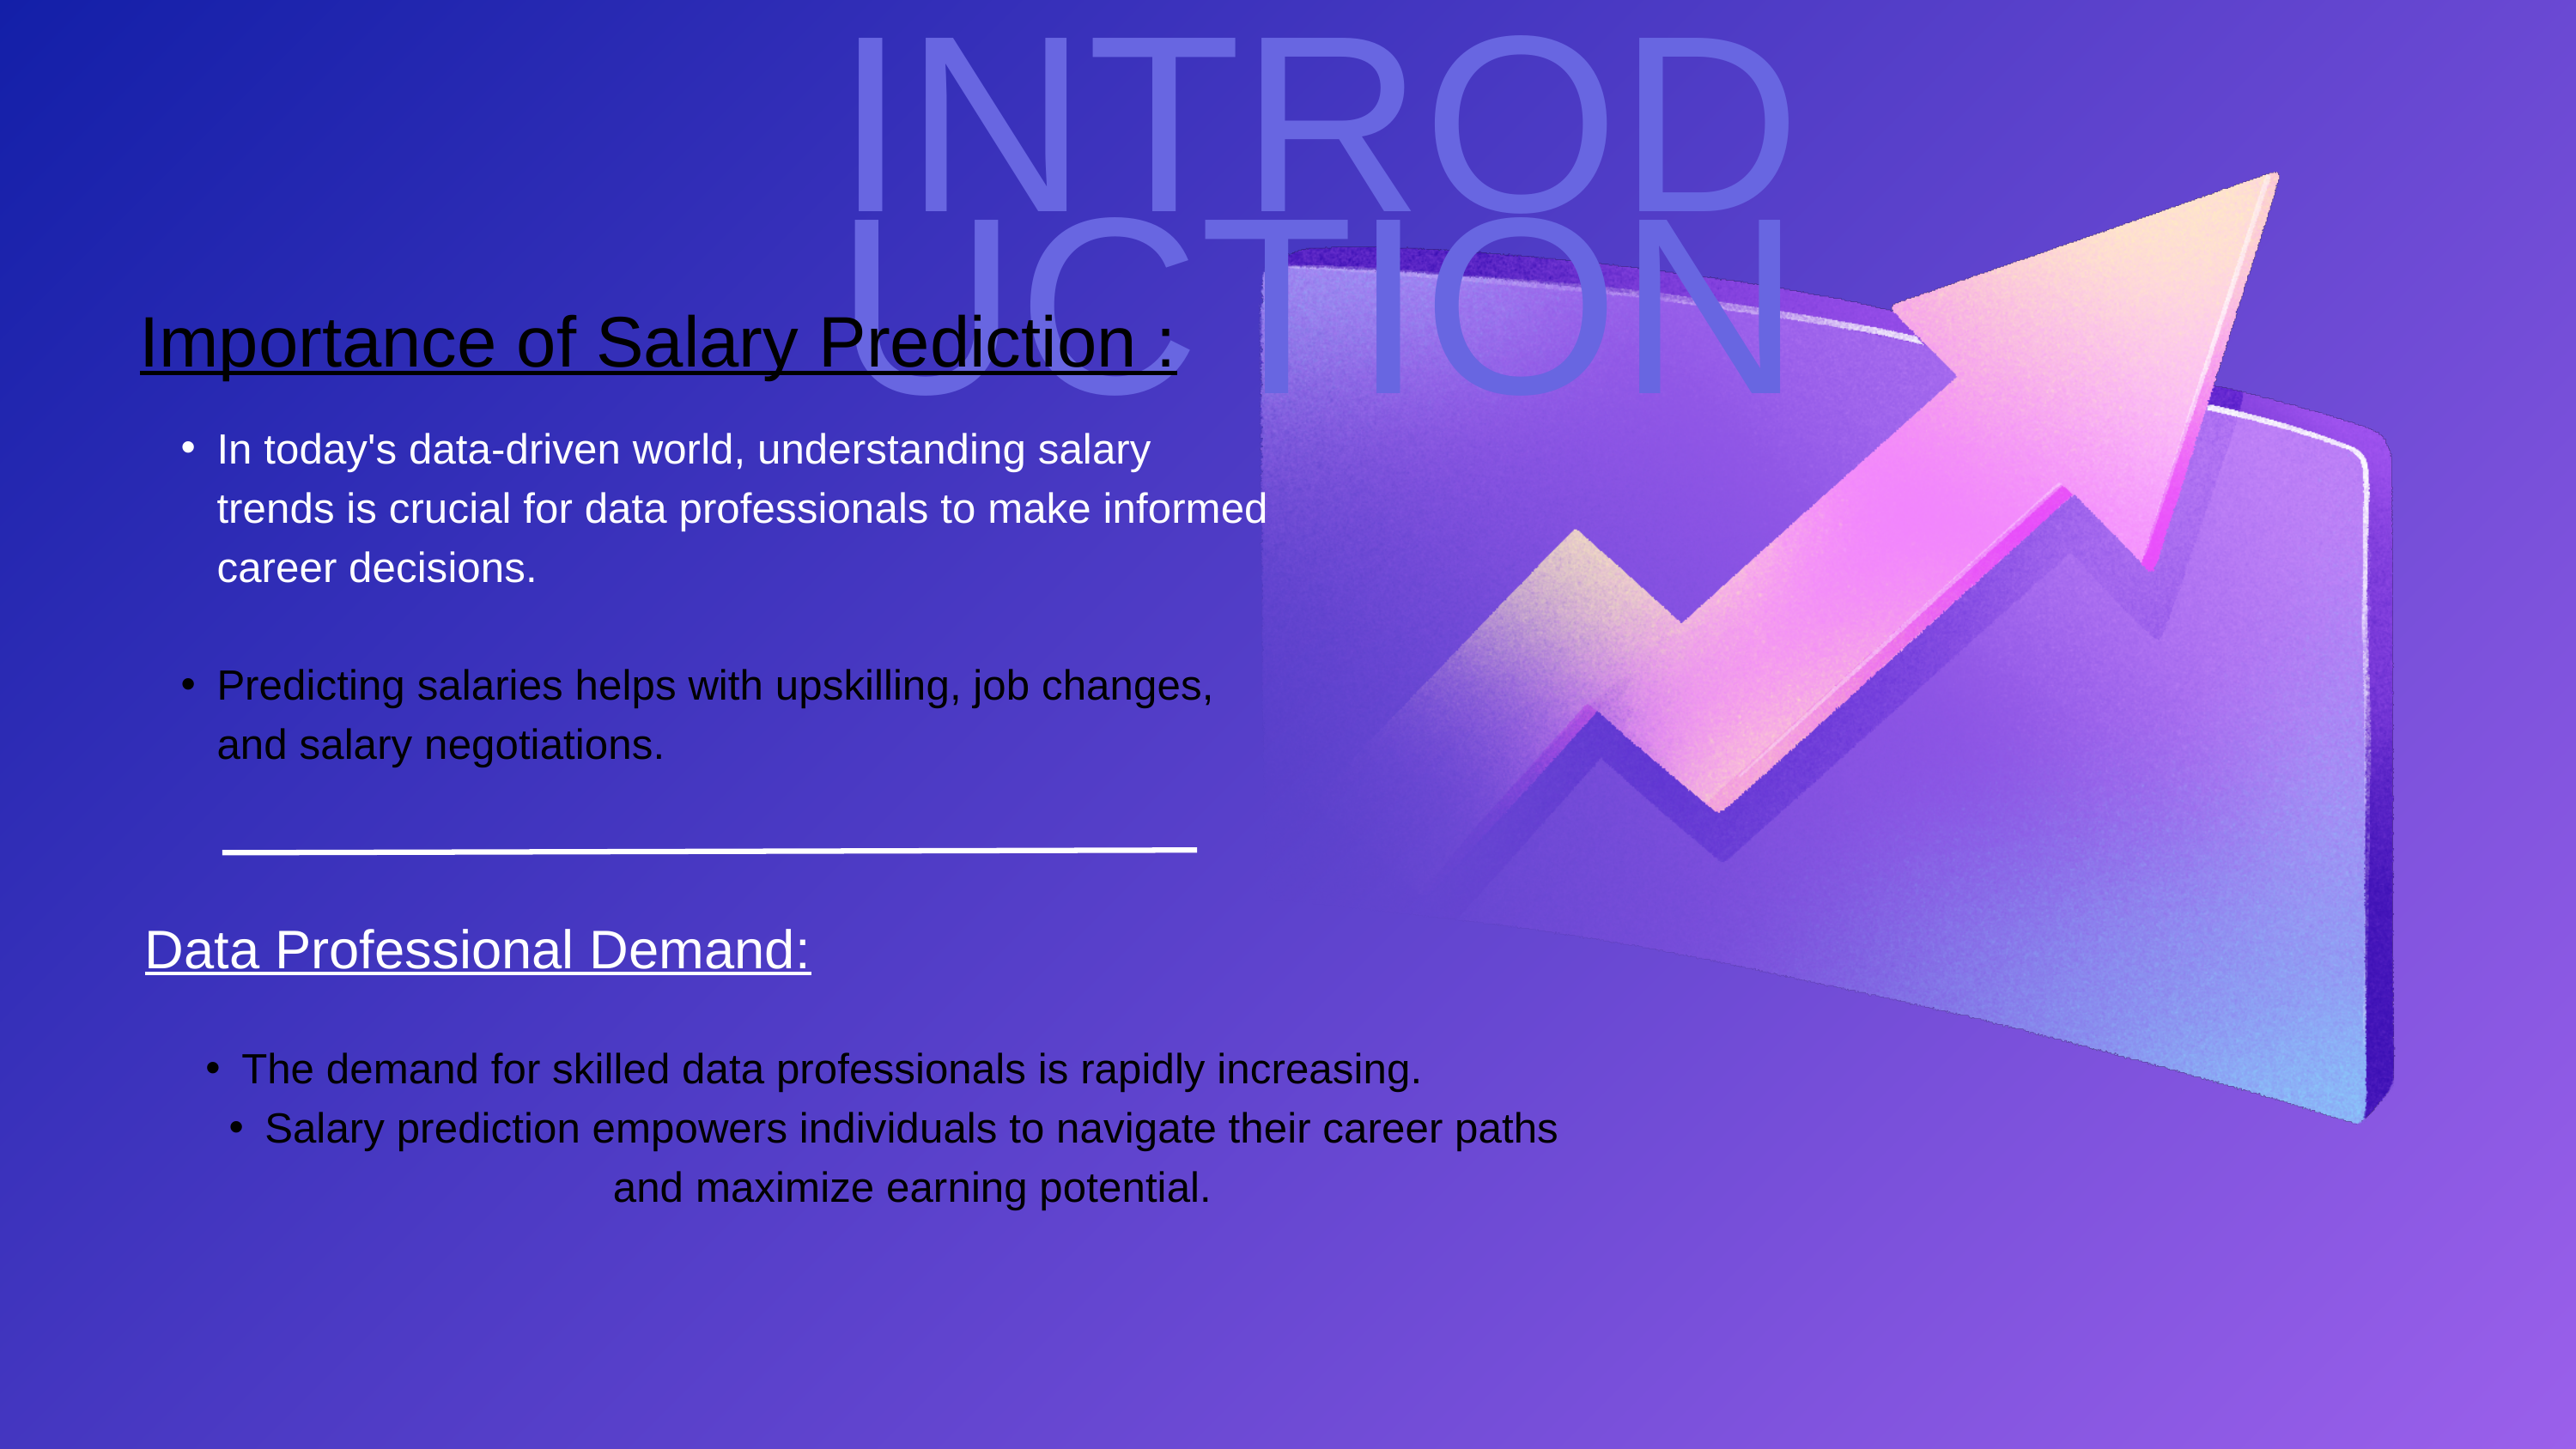

INTRODUCTION

Importance of Salary Prediction :
In today's data-driven world, understanding salary trends is crucial for data professionals to make informed career decisions.

Predicting salaries helps with upskilling, job changes, and salary negotiations.

Data Professional Demand:
The demand for skilled data professionals is rapidly increasing.
Salary prediction empowers individuals to navigate their career paths and maximize earning potential.